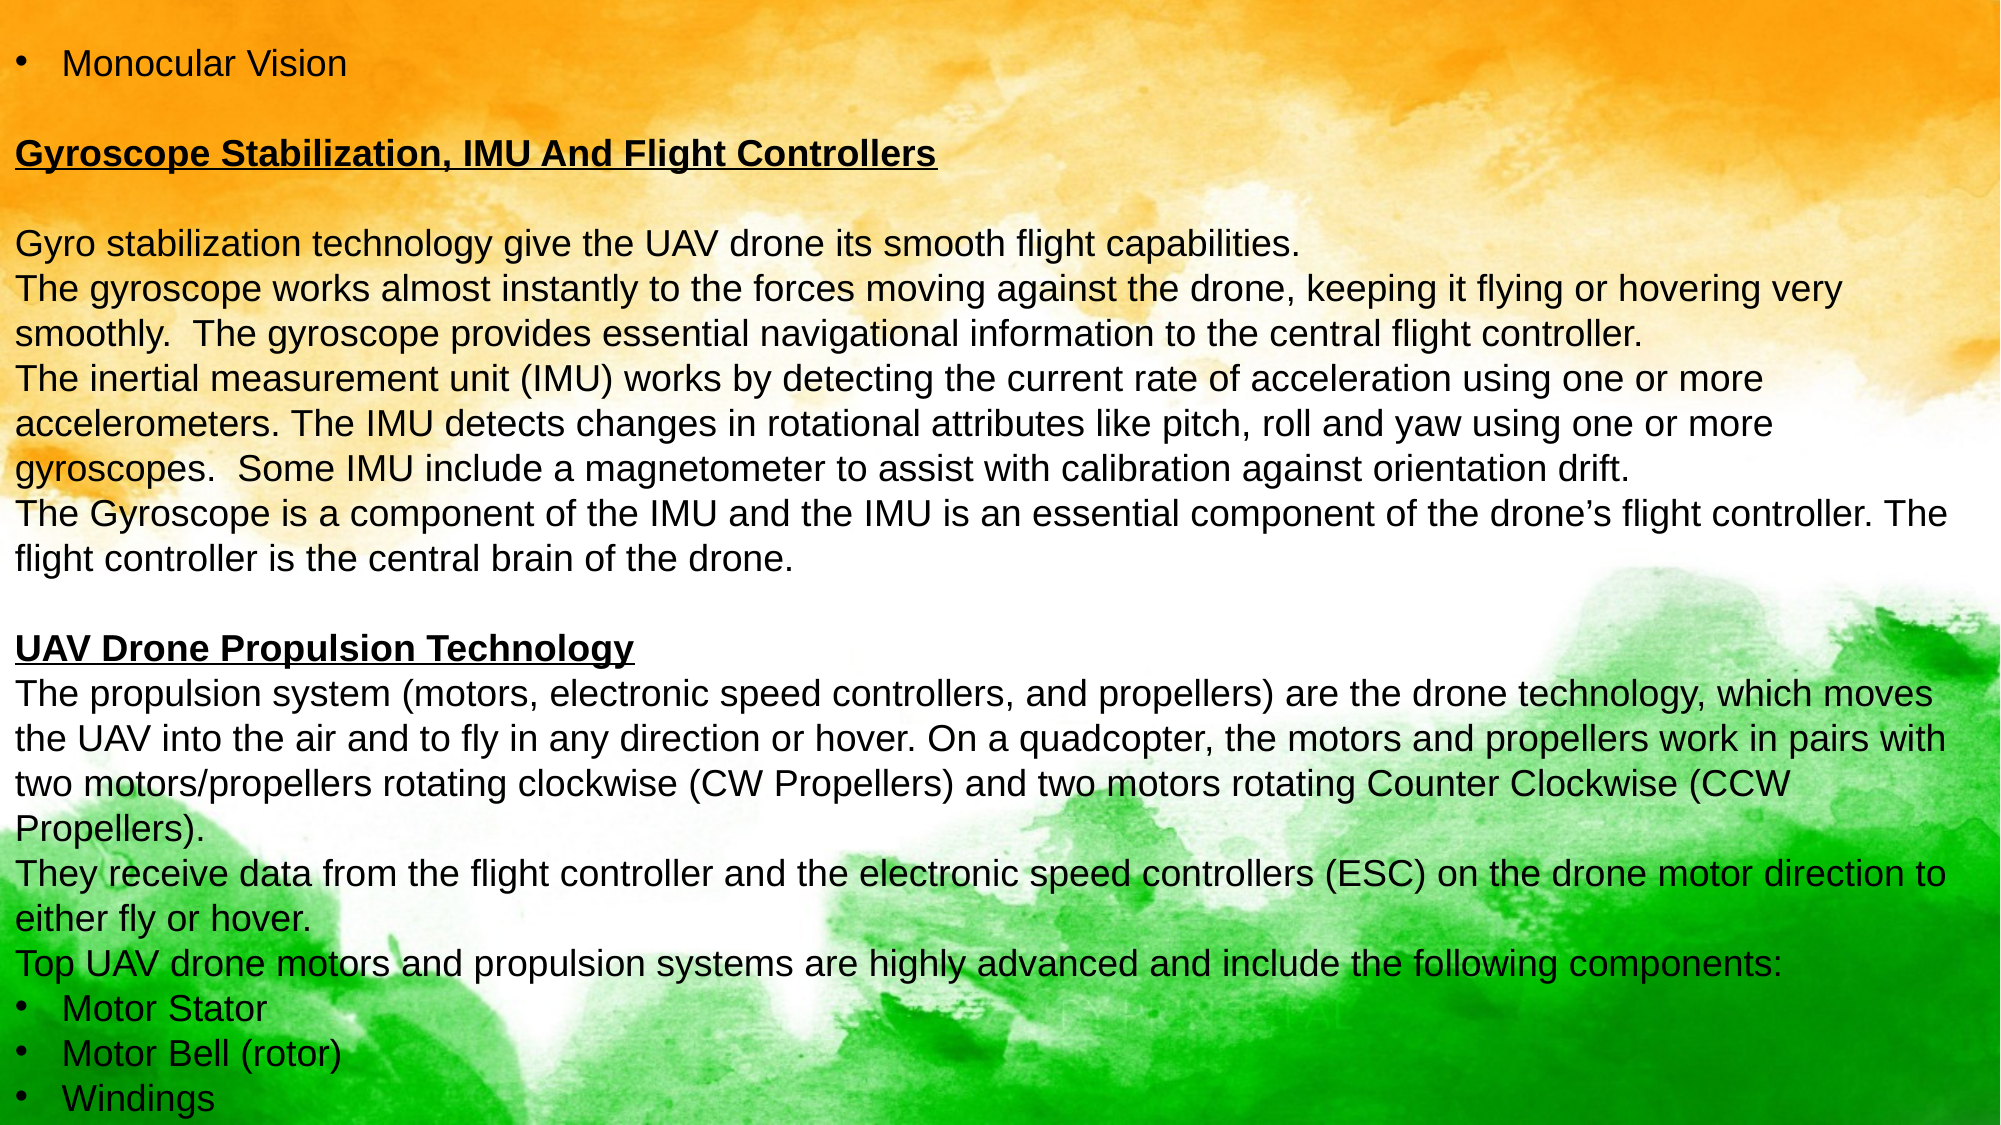

Monocular Vision

Gyroscope Stabilization, IMU And Flight Controllers

Gyro stabilization technology give the UAV drone its smooth flight capabilities.
The gyroscope works almost instantly to the forces moving against the drone, keeping it flying or hovering very smoothly.  The gyroscope provides essential navigational information to the central flight controller.
The inertial measurement unit (IMU) works by detecting the current rate of acceleration using one or more accelerometers. The IMU detects changes in rotational attributes like pitch, roll and yaw using one or more gyroscopes.  Some IMU include a magnetometer to assist with calibration against orientation drift.
The Gyroscope is a component of the IMU and the IMU is an essential component of the drone’s flight controller. The flight controller is the central brain of the drone.

UAV Drone Propulsion Technology
The propulsion system (motors, electronic speed controllers, and propellers) are the drone technology, which moves the UAV into the air and to fly in any direction or hover. On a quadcopter, the motors and propellers work in pairs with two motors/propellers rotating clockwise (CW Propellers) and two motors rotating Counter Clockwise (CCW Propellers).
They receive data from the flight controller and the electronic speed controllers (ESC) on the drone motor direction to either fly or hover.
Top UAV drone motors and propulsion systems are highly advanced and include the following components:
Motor Stator
Motor Bell (rotor)
Windings
Bearings
Cooling System